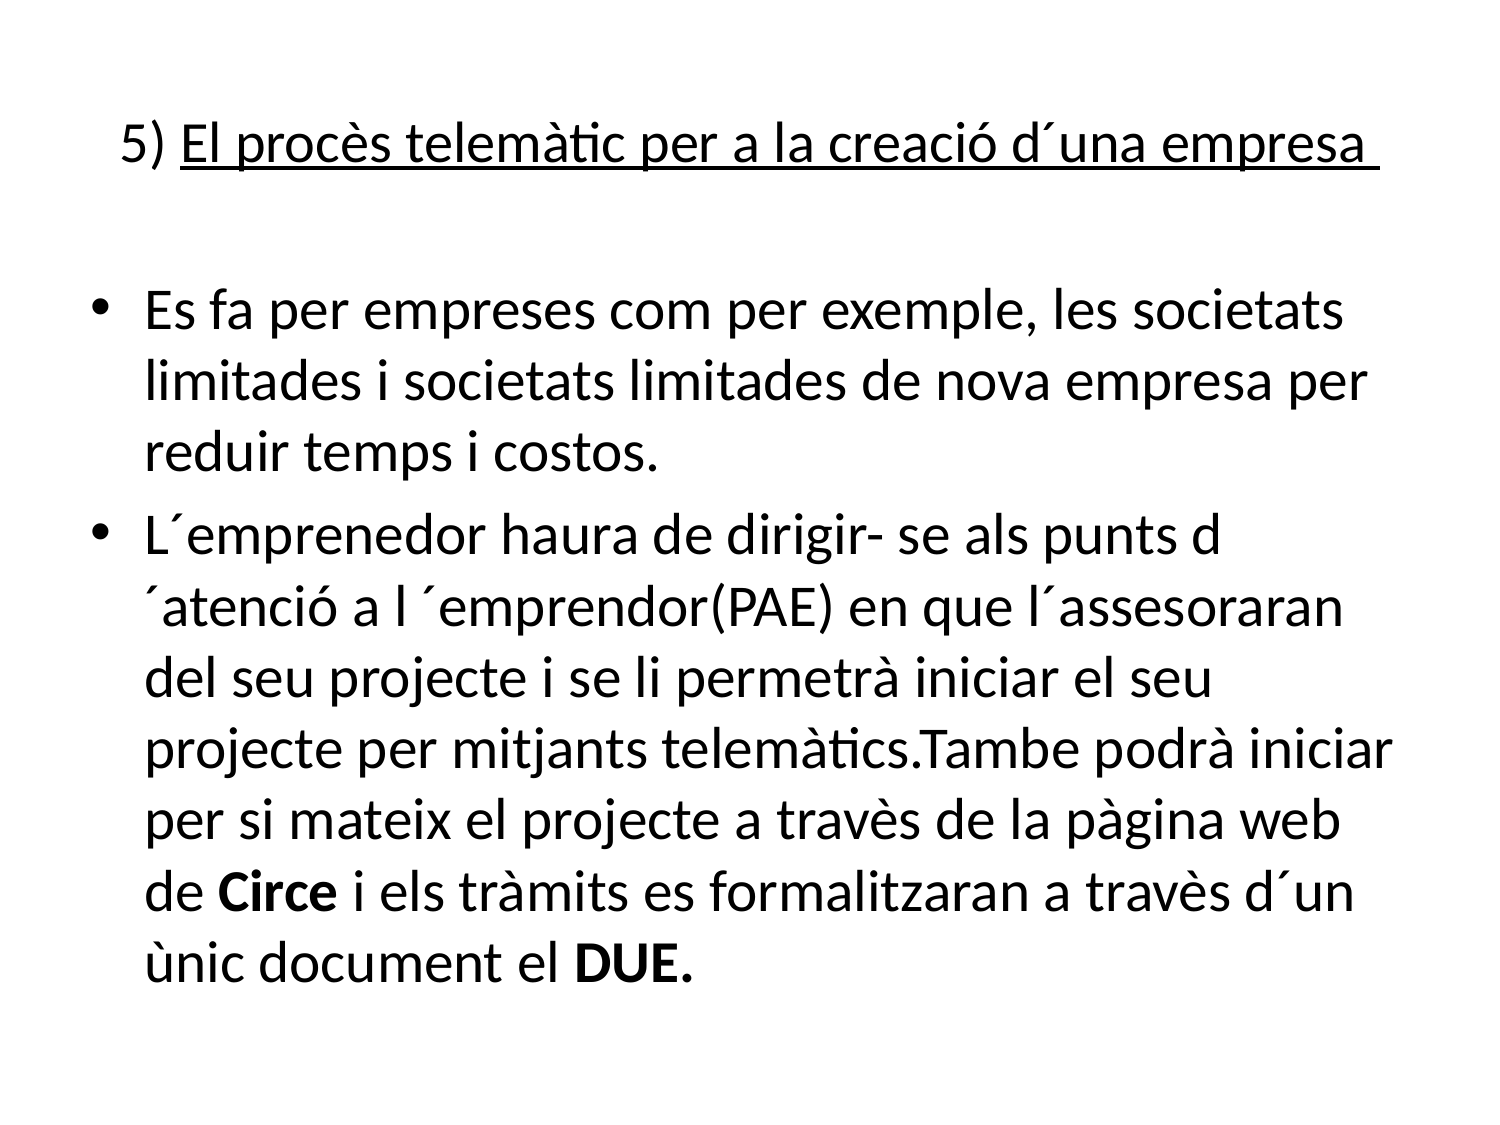

# 5) El procès telemàtic per a la creació d´una empresa
Es fa per empreses com per exemple, les societats limitades i societats limitades de nova empresa per reduir temps i costos.
L´emprenedor haura de dirigir- se als punts d´atenció a l ´emprendor(PAE) en que l´assesoraran del seu projecte i se li permetrà iniciar el seu projecte per mitjants telemàtics.Tambe podrà iniciar per si mateix el projecte a travès de la pàgina web de Circe i els tràmits es formalitzaran a travès d´un ùnic document el DUE.